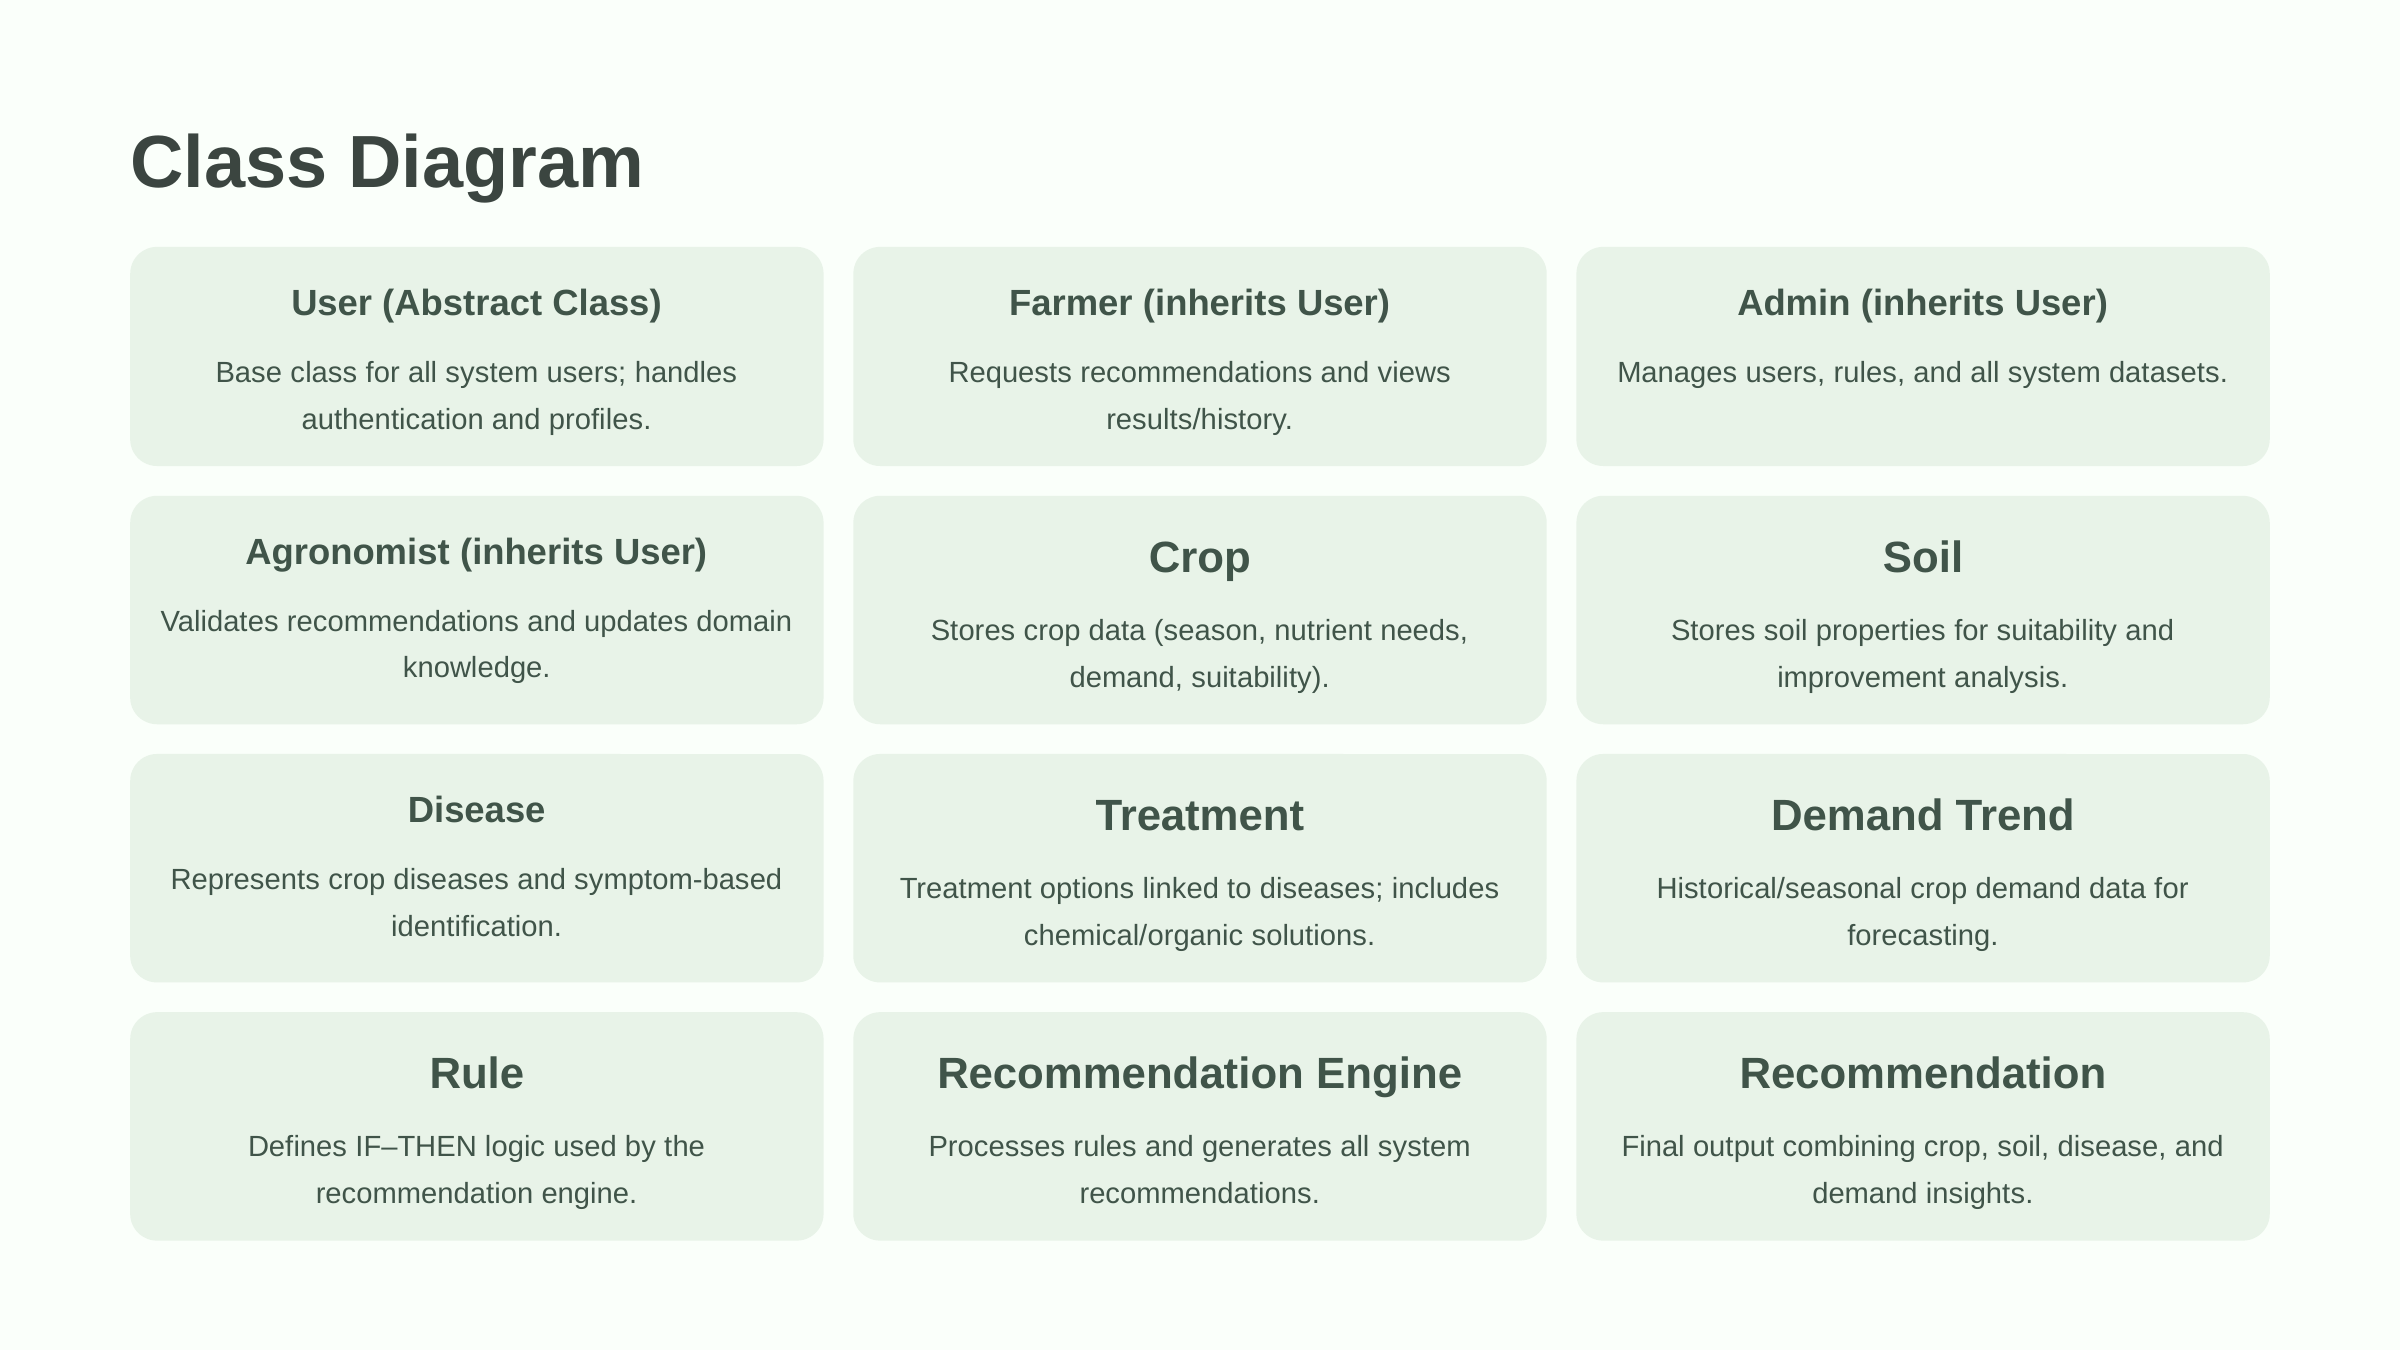

Class Diagram

User (Abstract Class)
Farmer (inherits User)
Admin (inherits User)
Base class for all system users; handles authentication and profiles.
Requests recommendations and views results/history.
Manages users, rules, and all system datasets.

Agronomist (inherits User)
Crop
Soil
Validates recommendations and updates domain knowledge.
Stores crop data (season, nutrient needs, demand, suitability).
Stores soil properties for suitability and improvement analysis.

Disease
Treatment
Demand Trend
Represents crop diseases and symptom-based identification.
Treatment options linked to diseases; includes chemical/organic solutions.
Historical/seasonal crop demand data for forecasting.

Rule
Recommendation Engine
Recommendation
Defines IF–THEN logic used by the recommendation engine.
Processes rules and generates all system recommendations.
Final output combining crop, soil, disease, and demand insights.